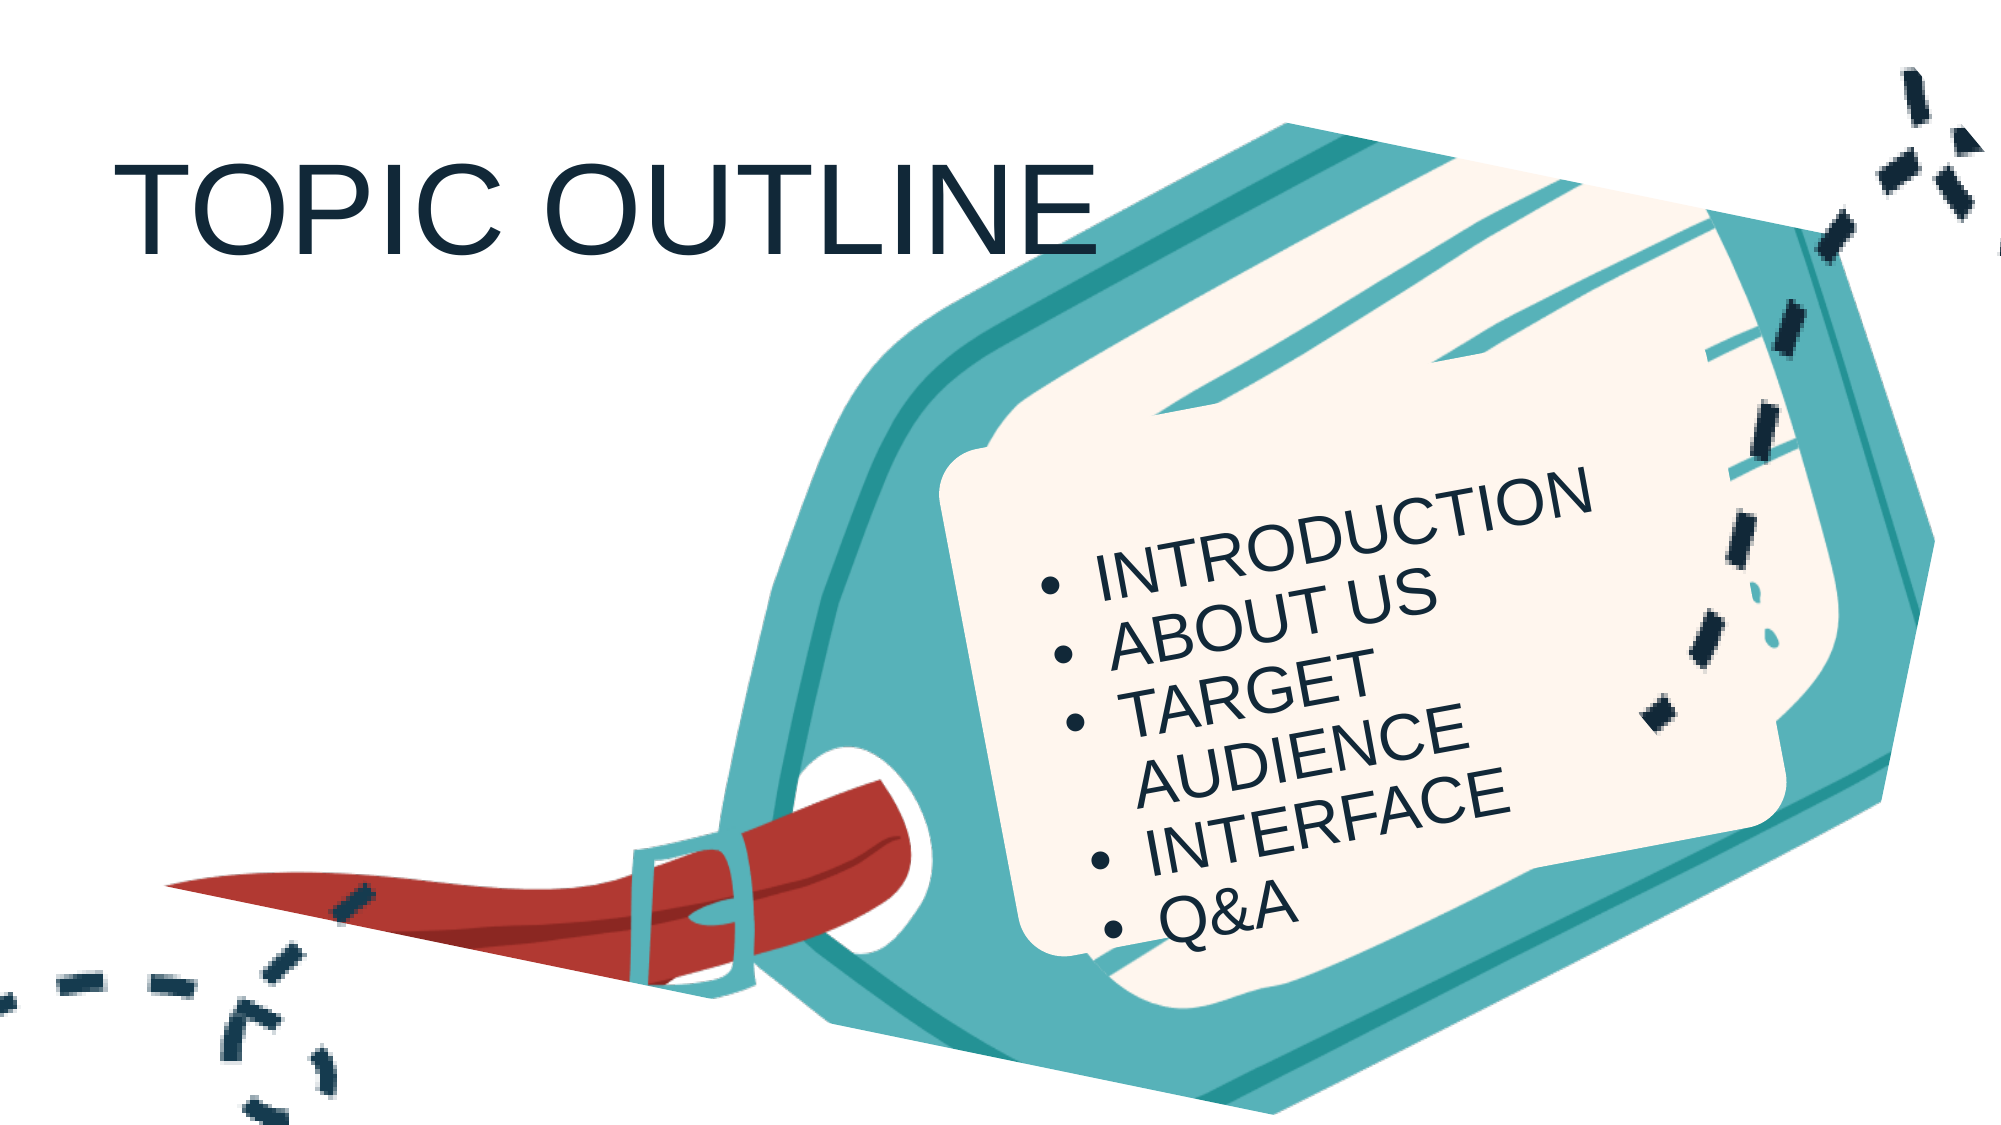

TOPIC OUTLINE

INTRODUCTION
ABOUT US
TARGET AUDIENCE
INTERFACE
Q&A